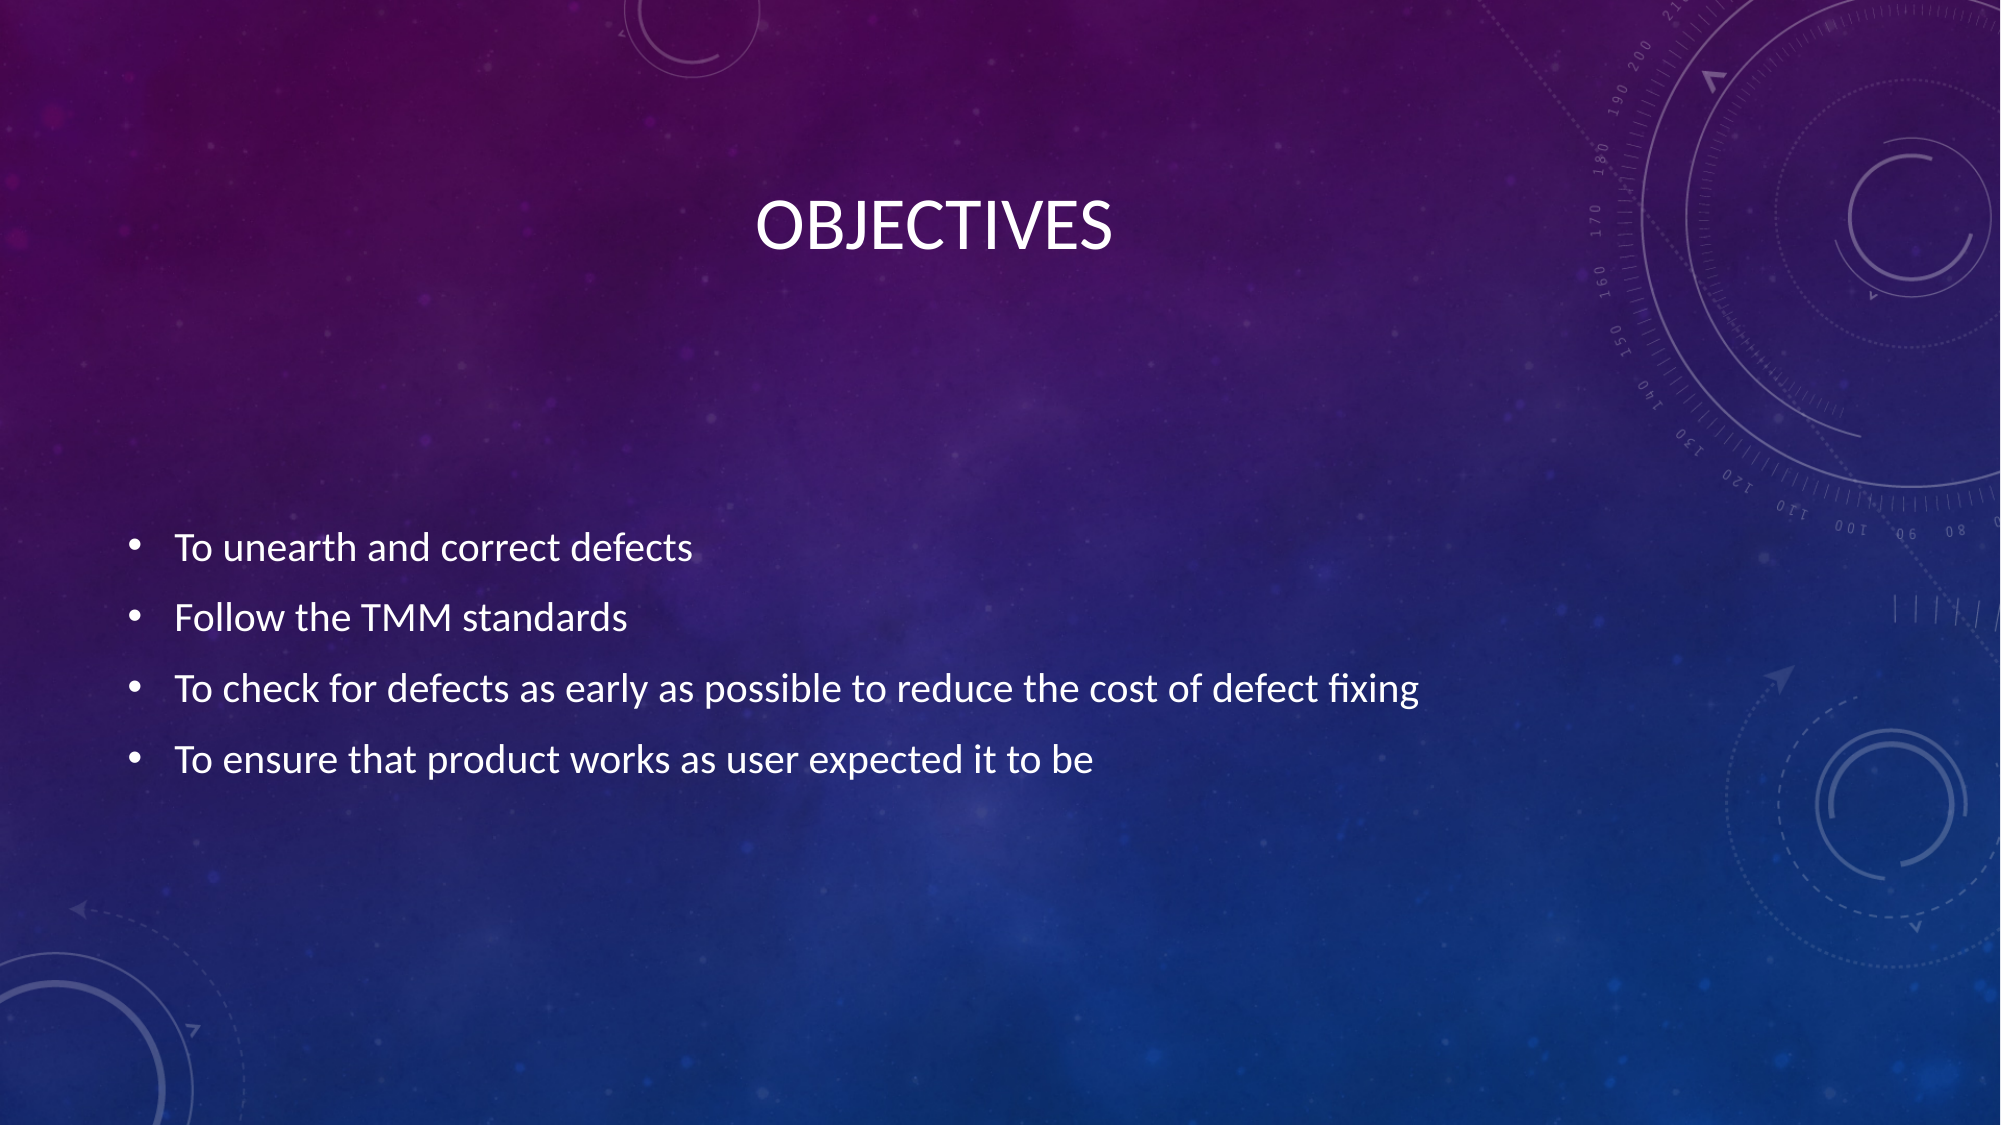

# Objectives
To unearth and correct defects
Follow the TMM standards
To check for defects as early as possible to reduce the cost of defect fixing
To ensure that product works as user expected it to be